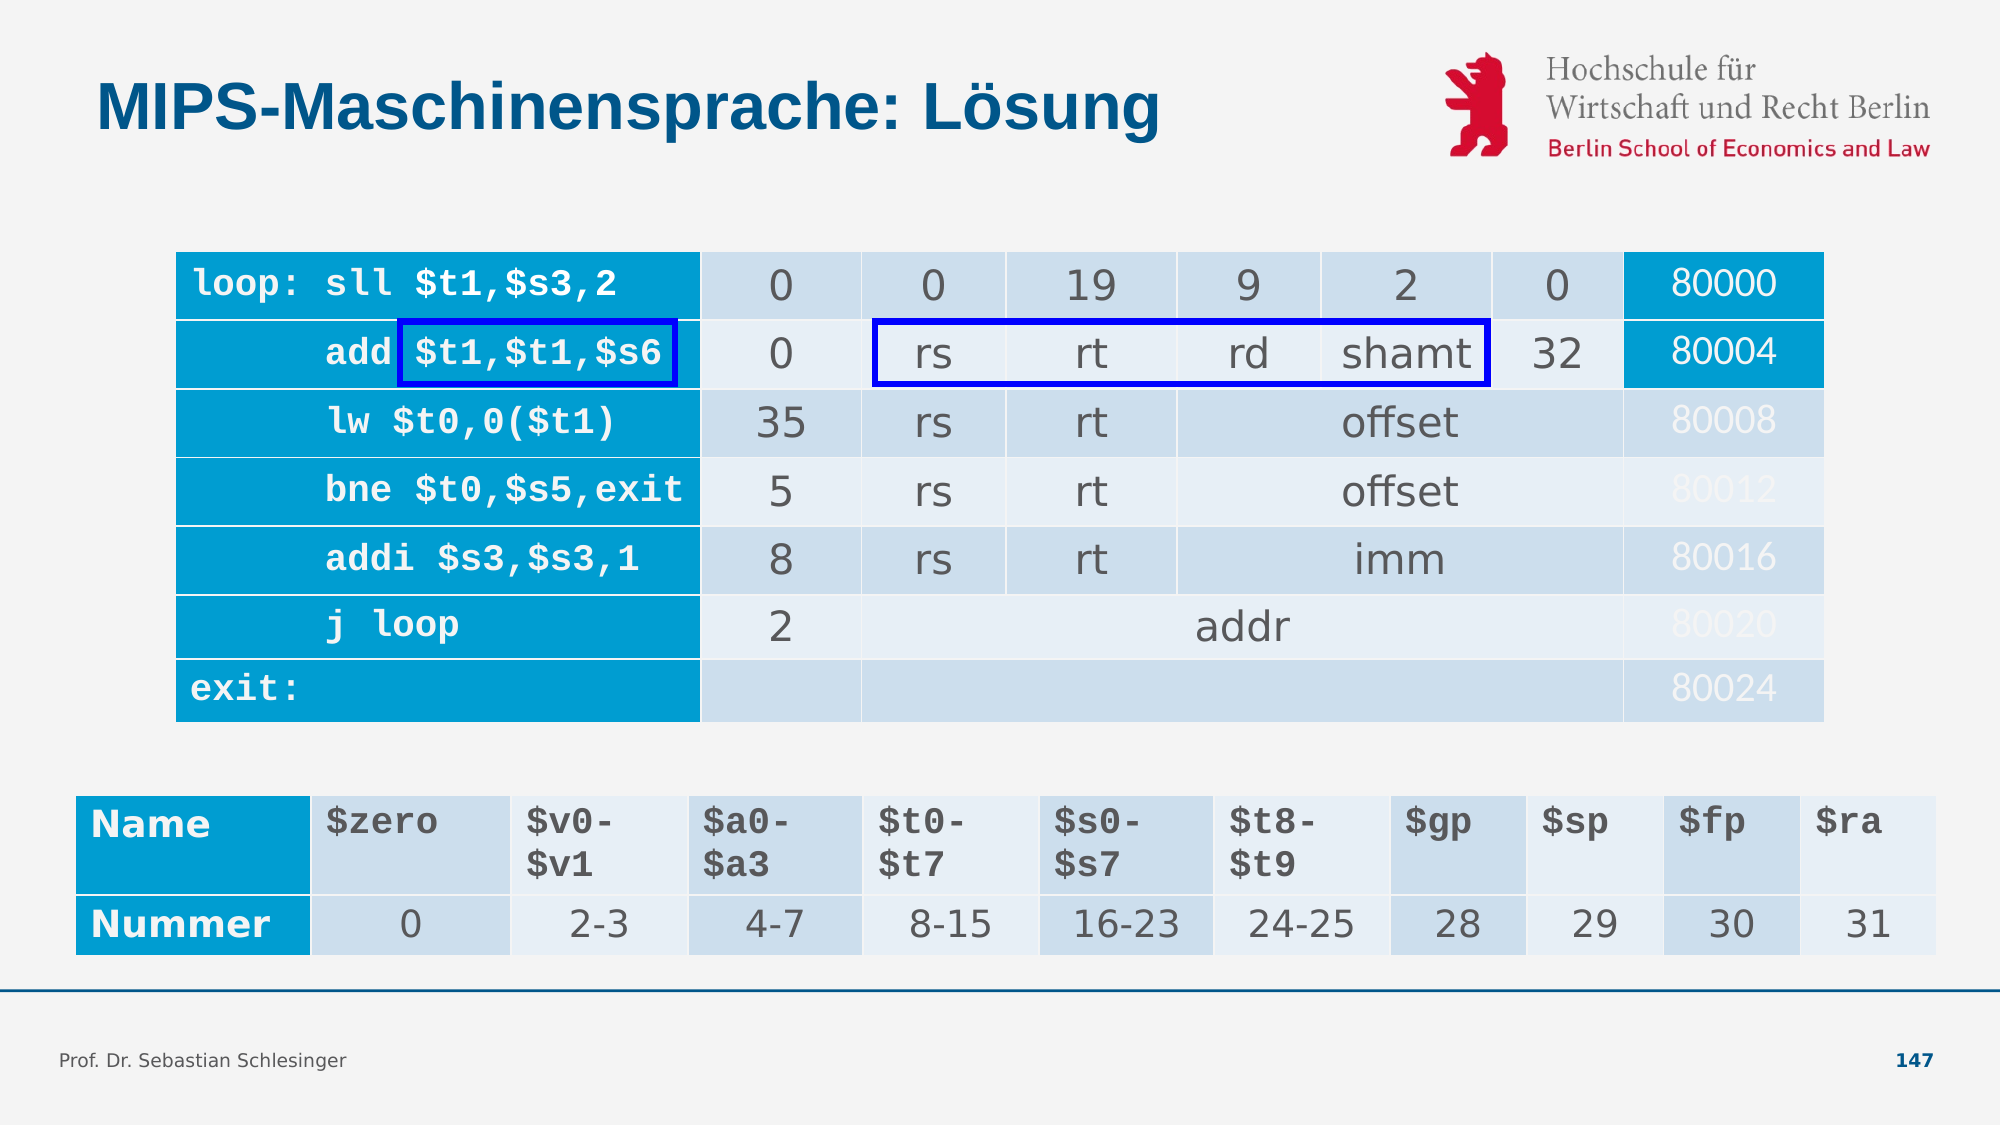

# MIPS-Maschinensprache: Lösung
| loop: sll $t1,$s3,2 | 0 | 0 | 19 | 9 | 2 | 0 | 80000 |
| --- | --- | --- | --- | --- | --- | --- | --- |
| add $t1,$t1,$s6 | 0 | rs | rt | rd | shamt | 32 | 80004 |
| lw $t0,0($t1) | 35 | rs | rt | offset |  |  | 80008 |
| bne $t0,$s5,exit | 5 | rs | rt | offset |  |  | 80012 |
| addi $s3,$s3,1 | 8 | rs | rt | imm |  |  | 80016 |
| j loop | 2 | addr |  |  |  |  | 80020 |
| exit: |  |  |  |  |  |  | 80024 |

| Name | $zero | $v0-$v1 | $a0-$a3 | $t0-$t7 | $s0-$s7 | $t8-$t9 | $gp | $sp | $fp | $ra |
| --- | --- | --- | --- | --- | --- | --- | --- | --- | --- | --- |
| Nummer | 0 | 2-3 | 4-7 | 8-15 | 16-23 | 24-25 | 28 | 29 | 30 | 31 |
Prof. Dr. Sebastian Schlesinger
147